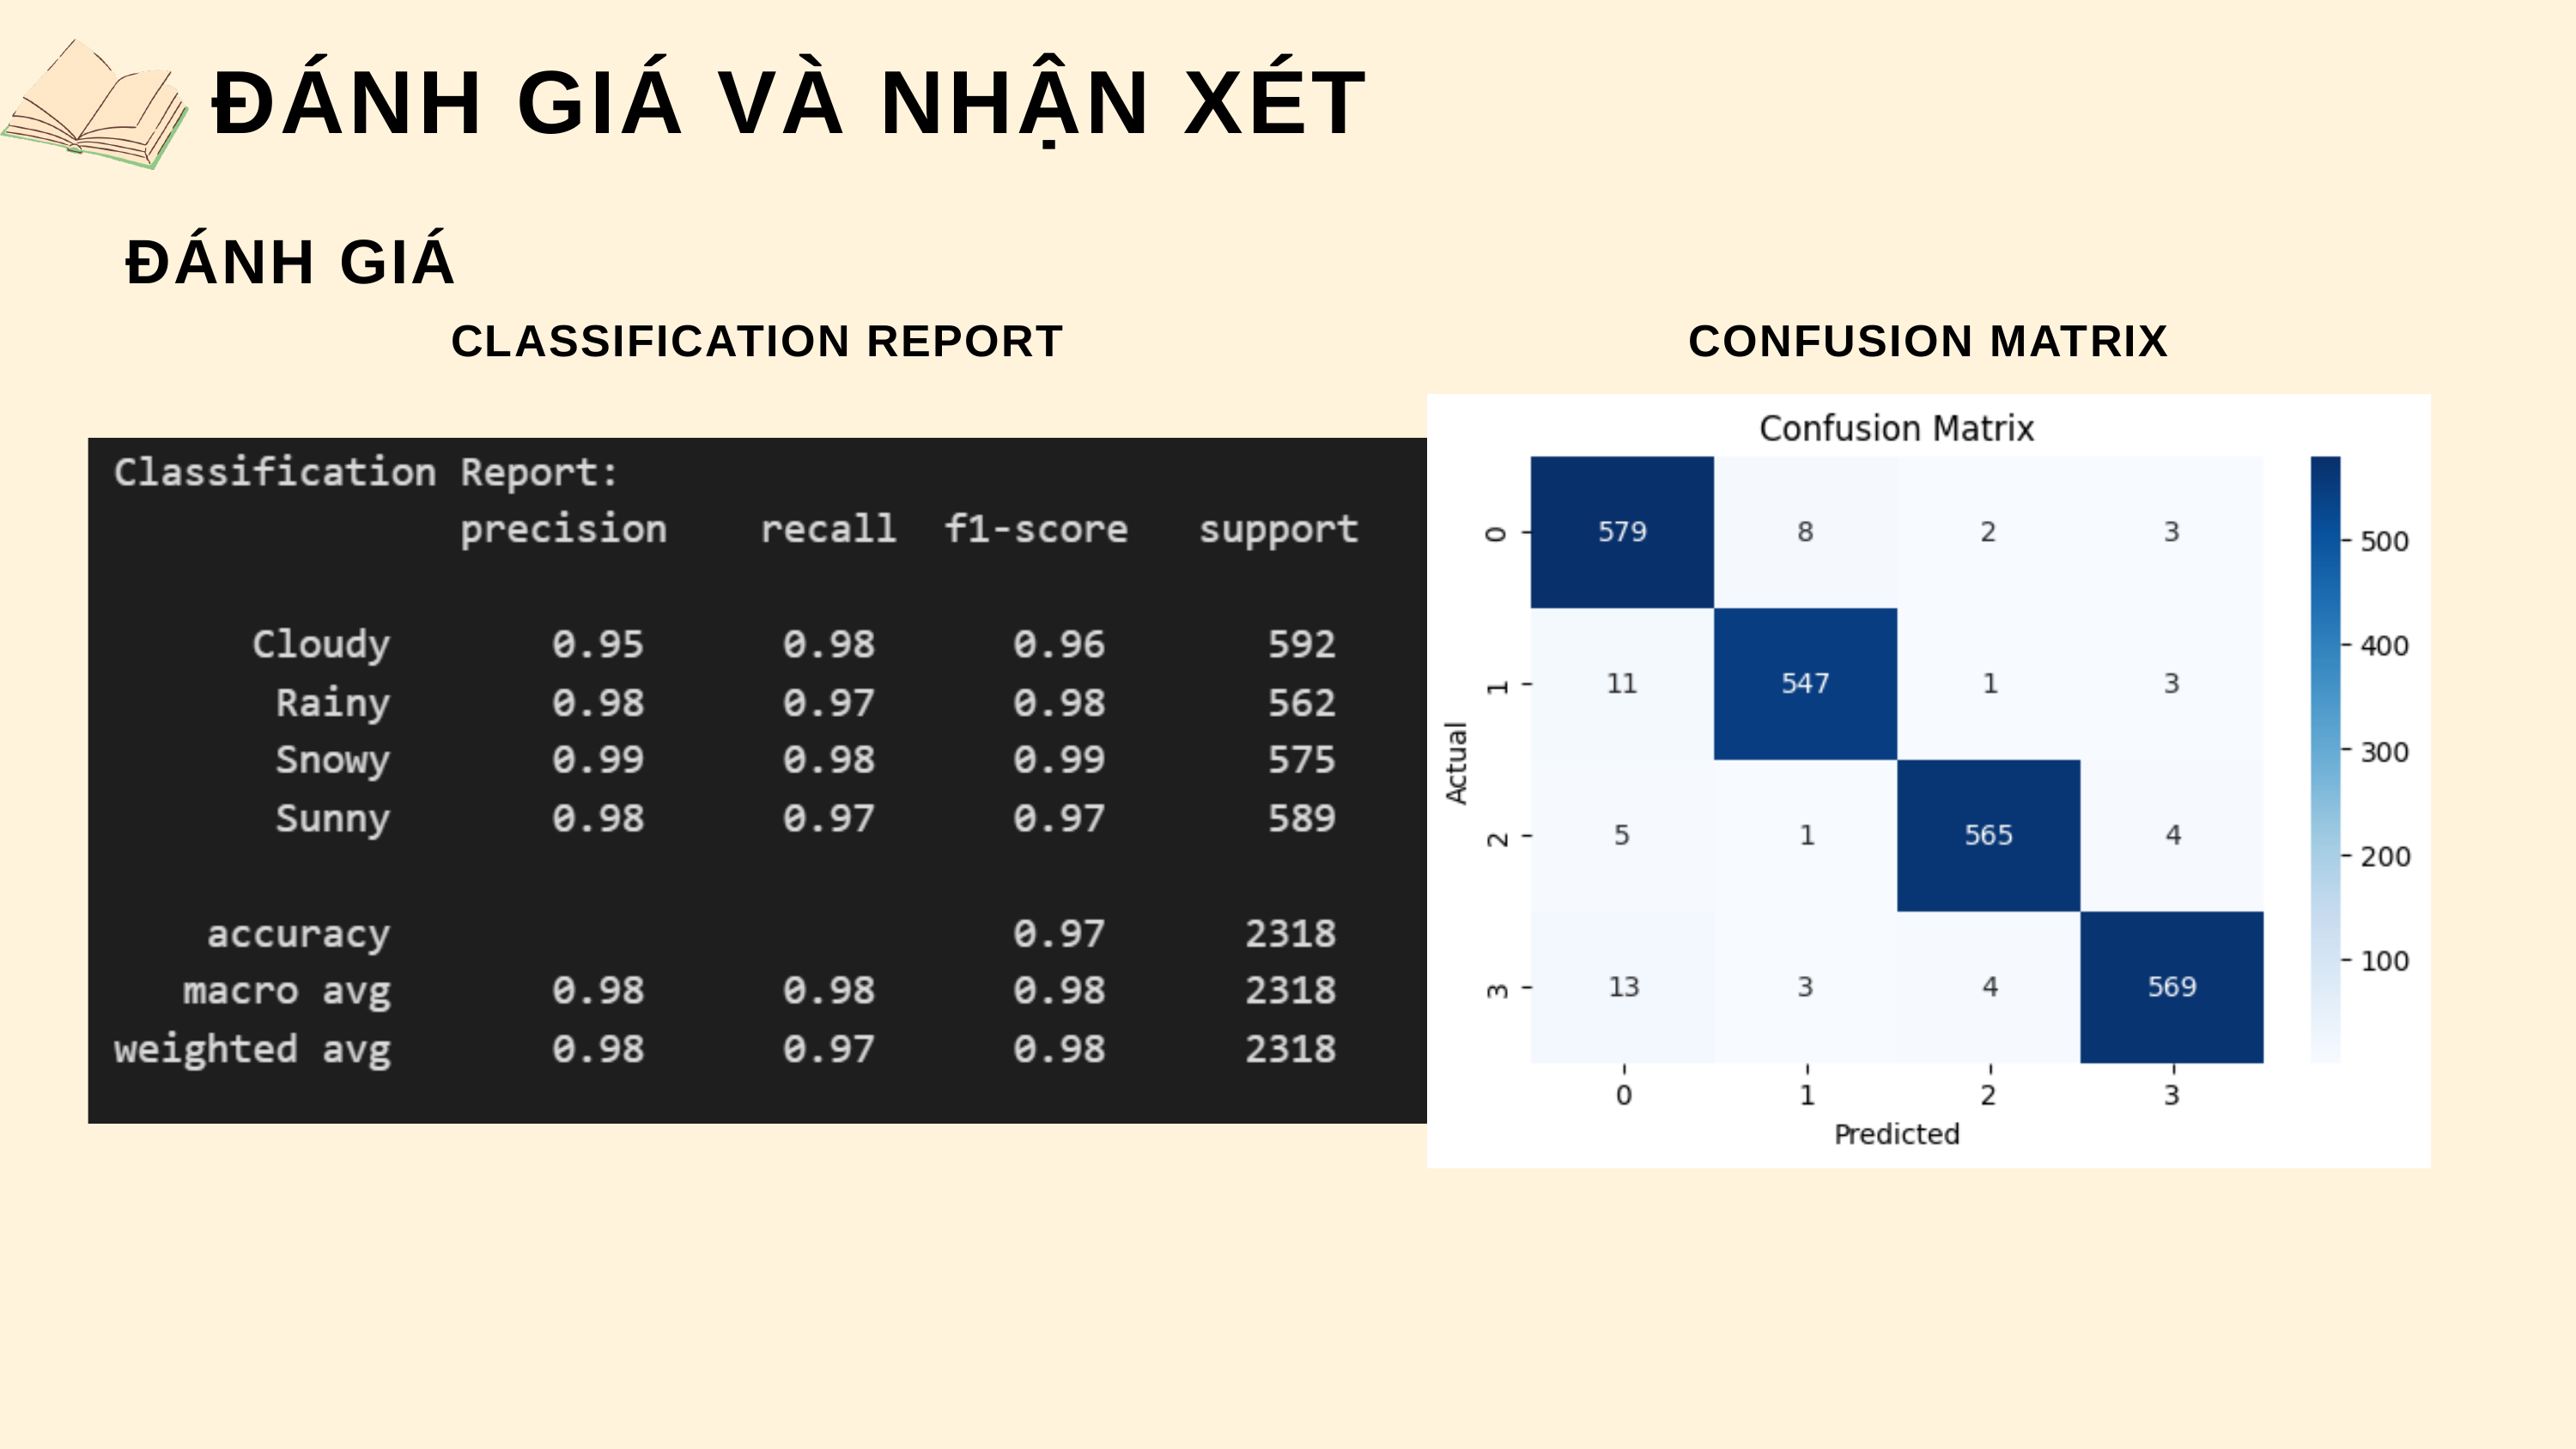

ĐÁNH GIÁ VÀ NHẬN XÉT
ĐÁNH GIÁ
CLASSIFICATION REPORT
CONFUSION MATRIX